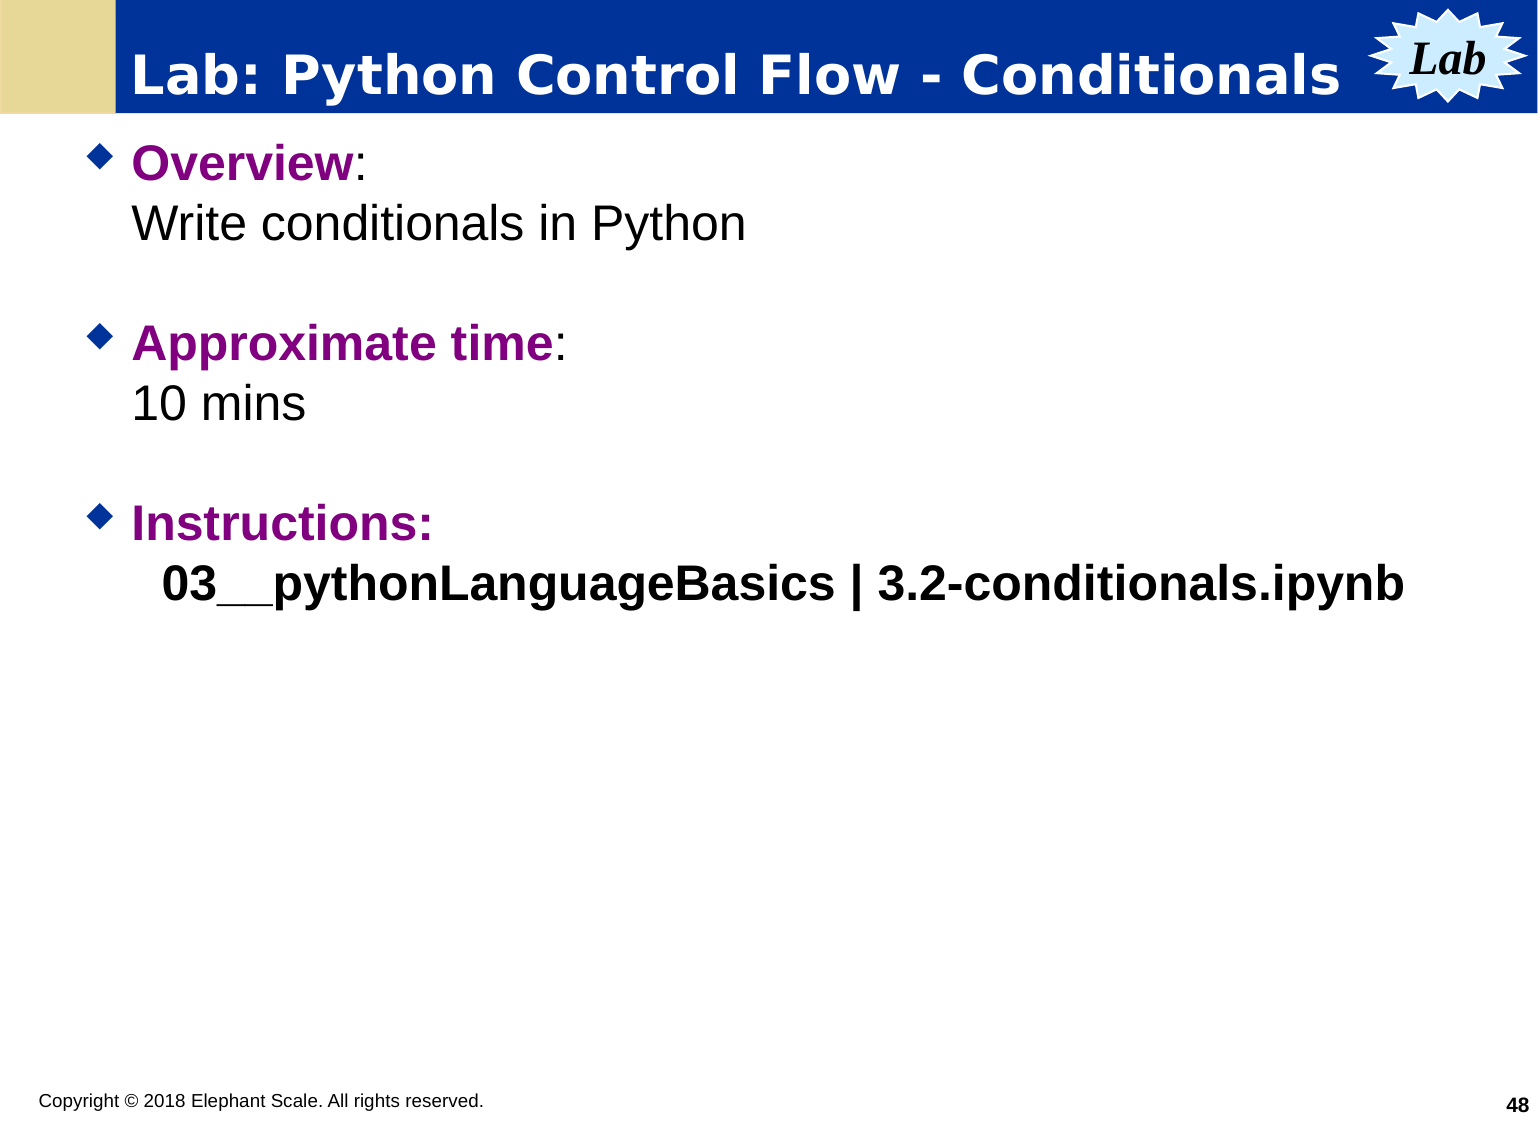

# Lab: Python Control Flow - Conditionals
Lab
Overview:
Write conditionals in Python

Approximate time:
10 mins

Instructions:
03__pythonLanguageBasics | 3.2-conditionals.ipynb
48
Copyright © 2018 Elephant Scale. All rights reserved.